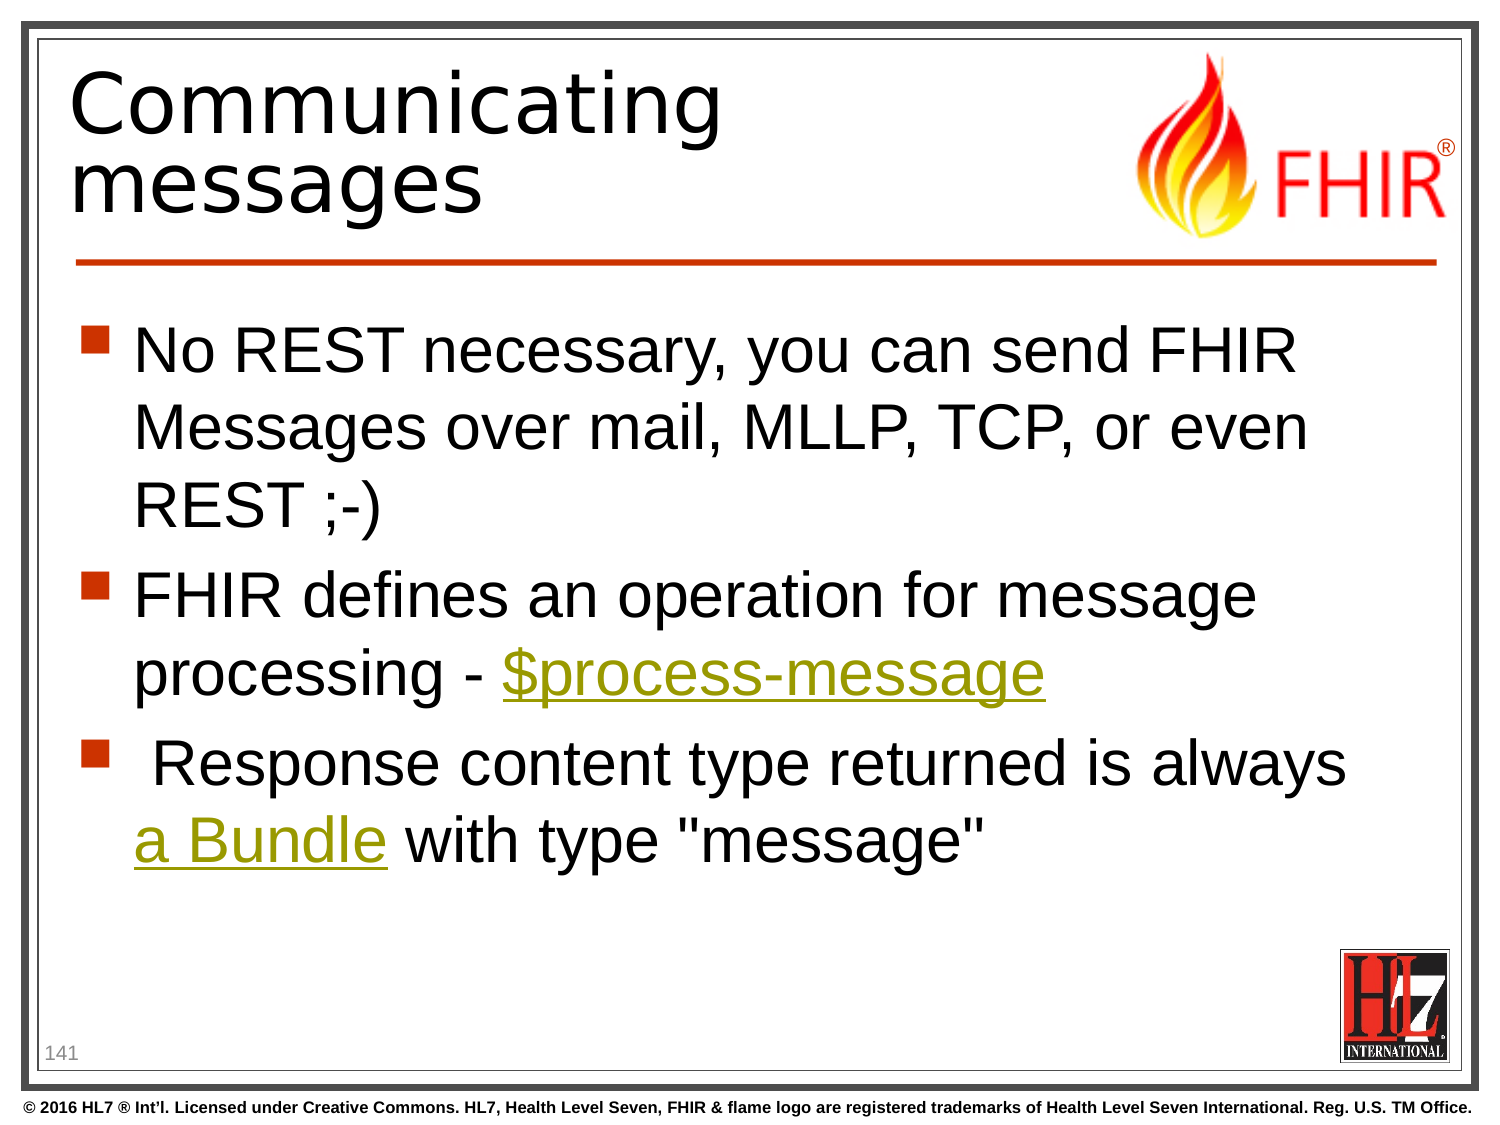

# Communicating messages
No REST necessary, you can send FHIR Messages over mail, MLLP, TCP, or even REST ;-)
FHIR defines an operation for message processing - $process-message
 Response content type returned is always a Bundle with type "message"
141